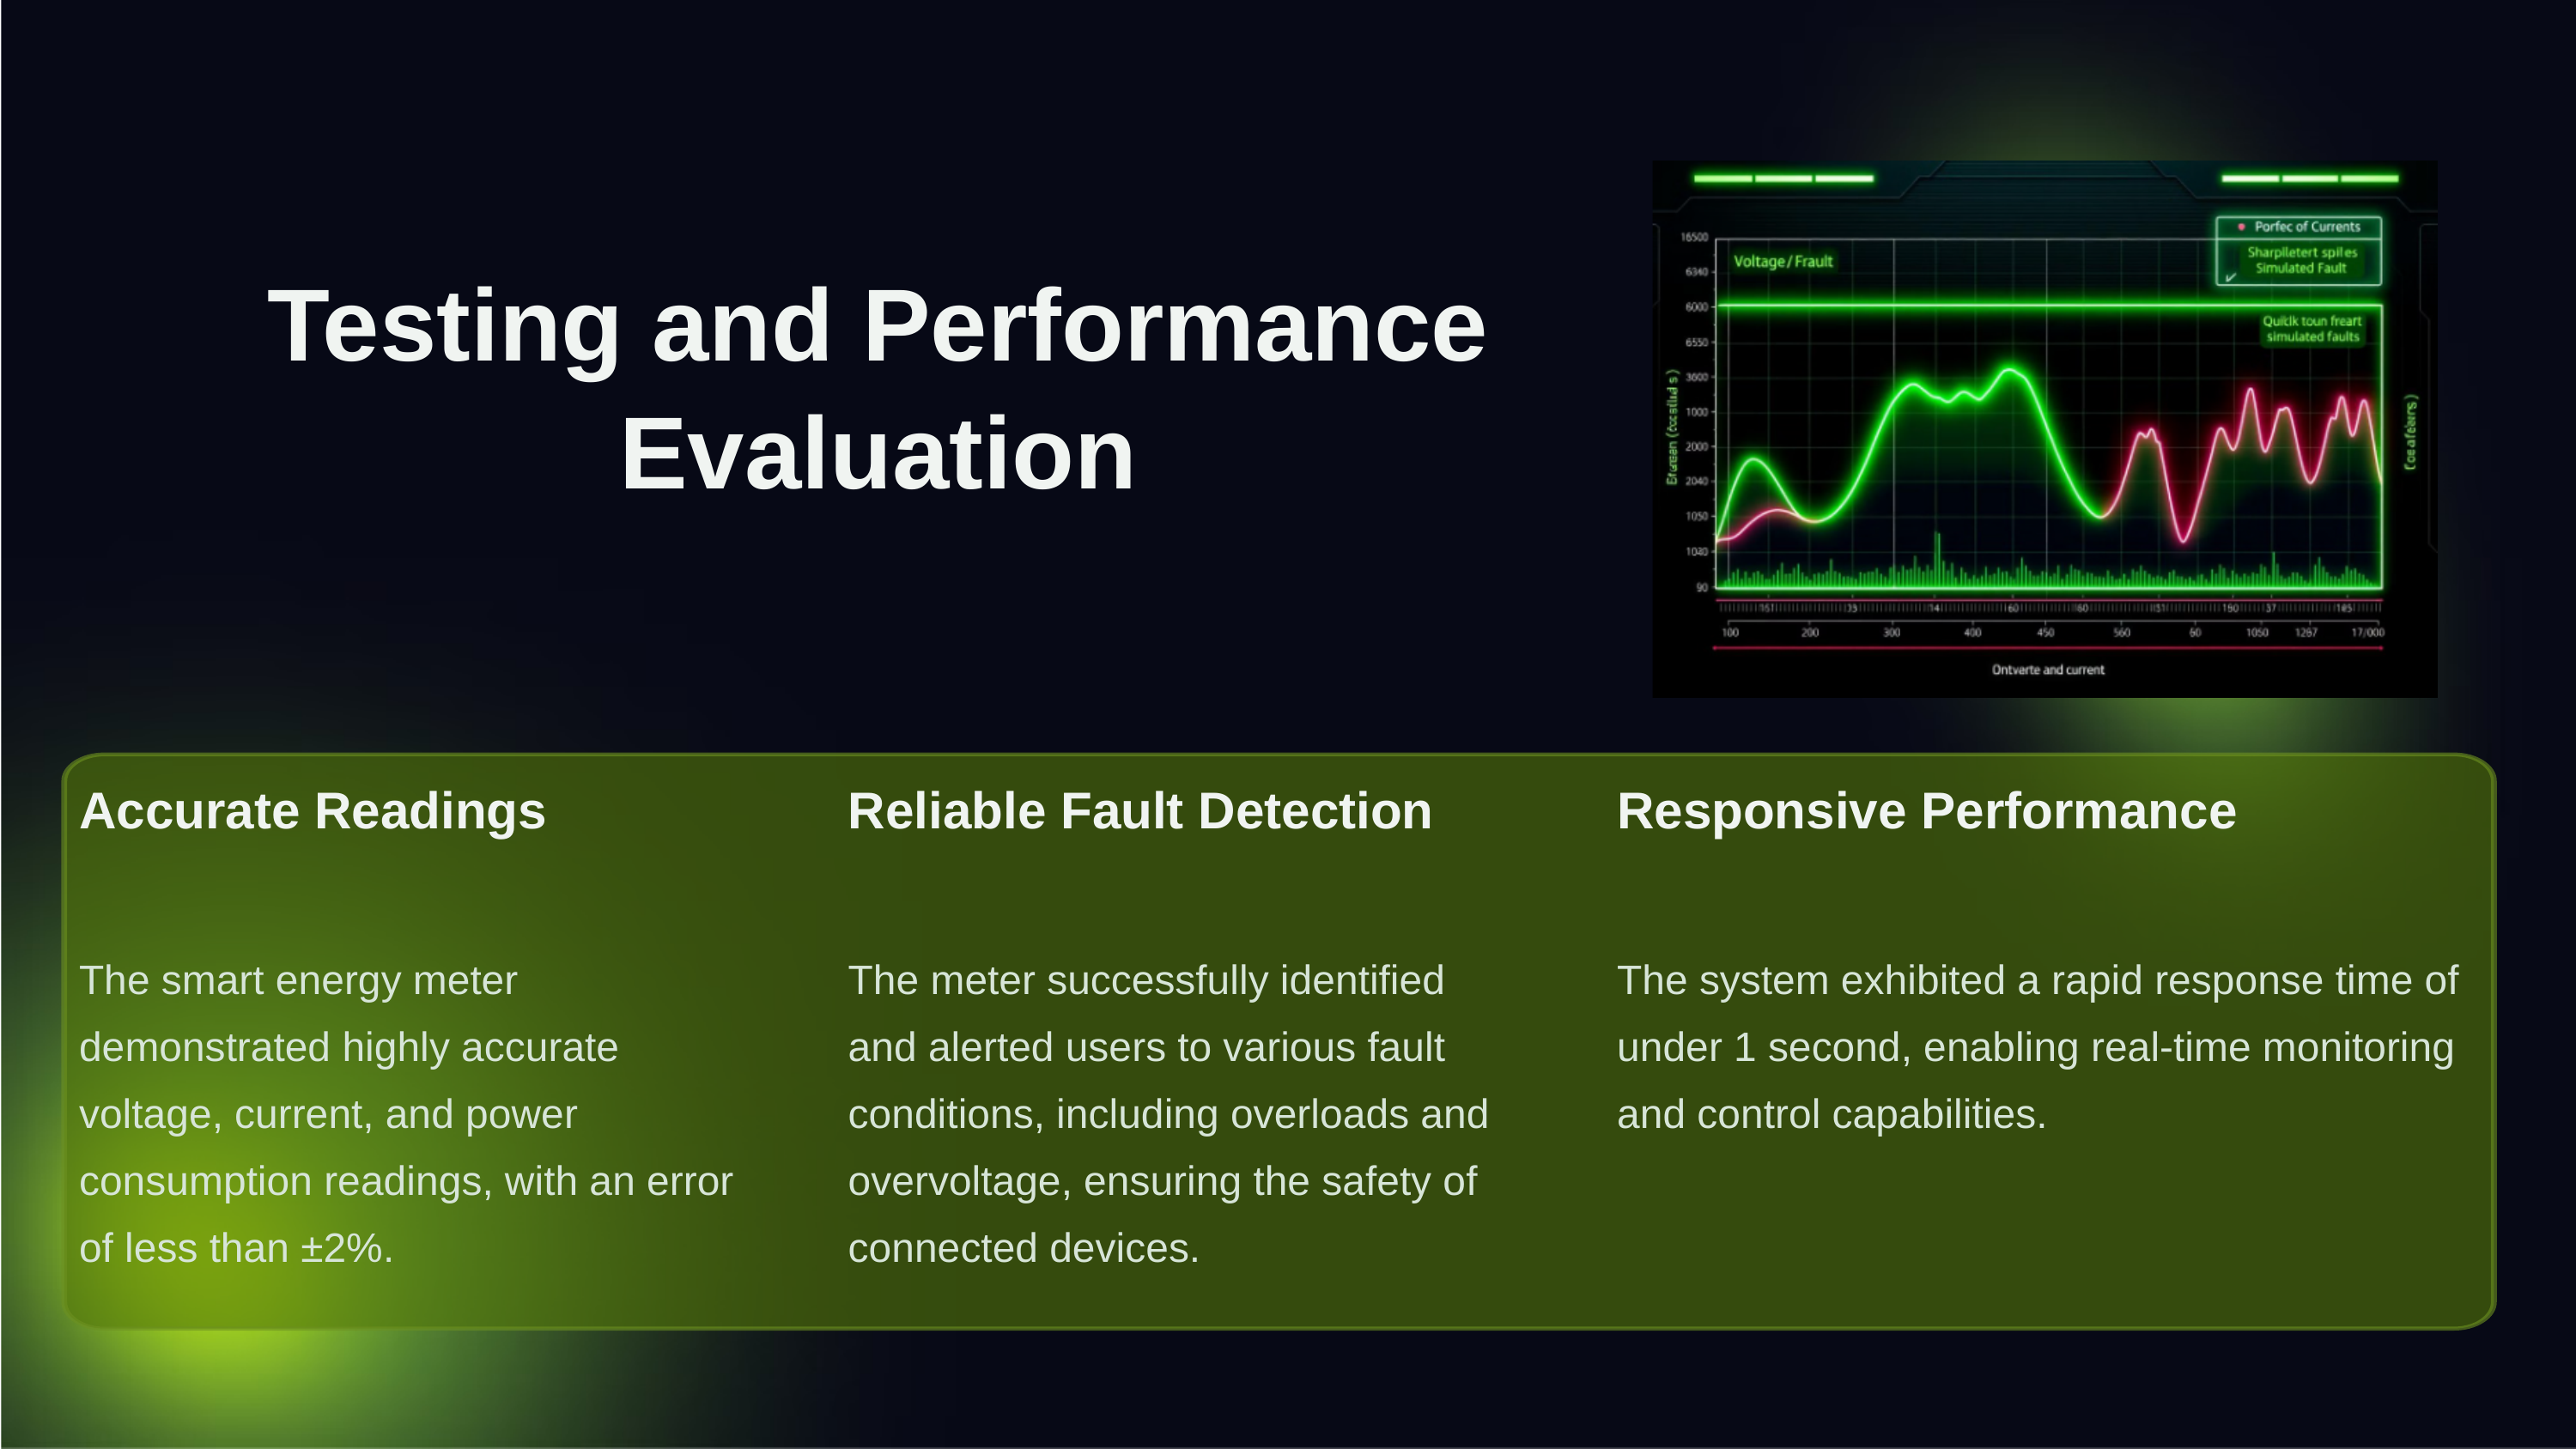

Testing and Performance Evaluation

Accurate Readings
Reliable Fault Detection
Responsive Performance
The smart energy meter demonstrated highly accurate voltage, current, and power consumption readings, with an error of less than ±2%.
The meter successfully identified and alerted users to various fault conditions, including overloads and overvoltage, ensuring the safety of connected devices.
The system exhibited a rapid response time of under 1 second, enabling real-time monitoring and control capabilities.